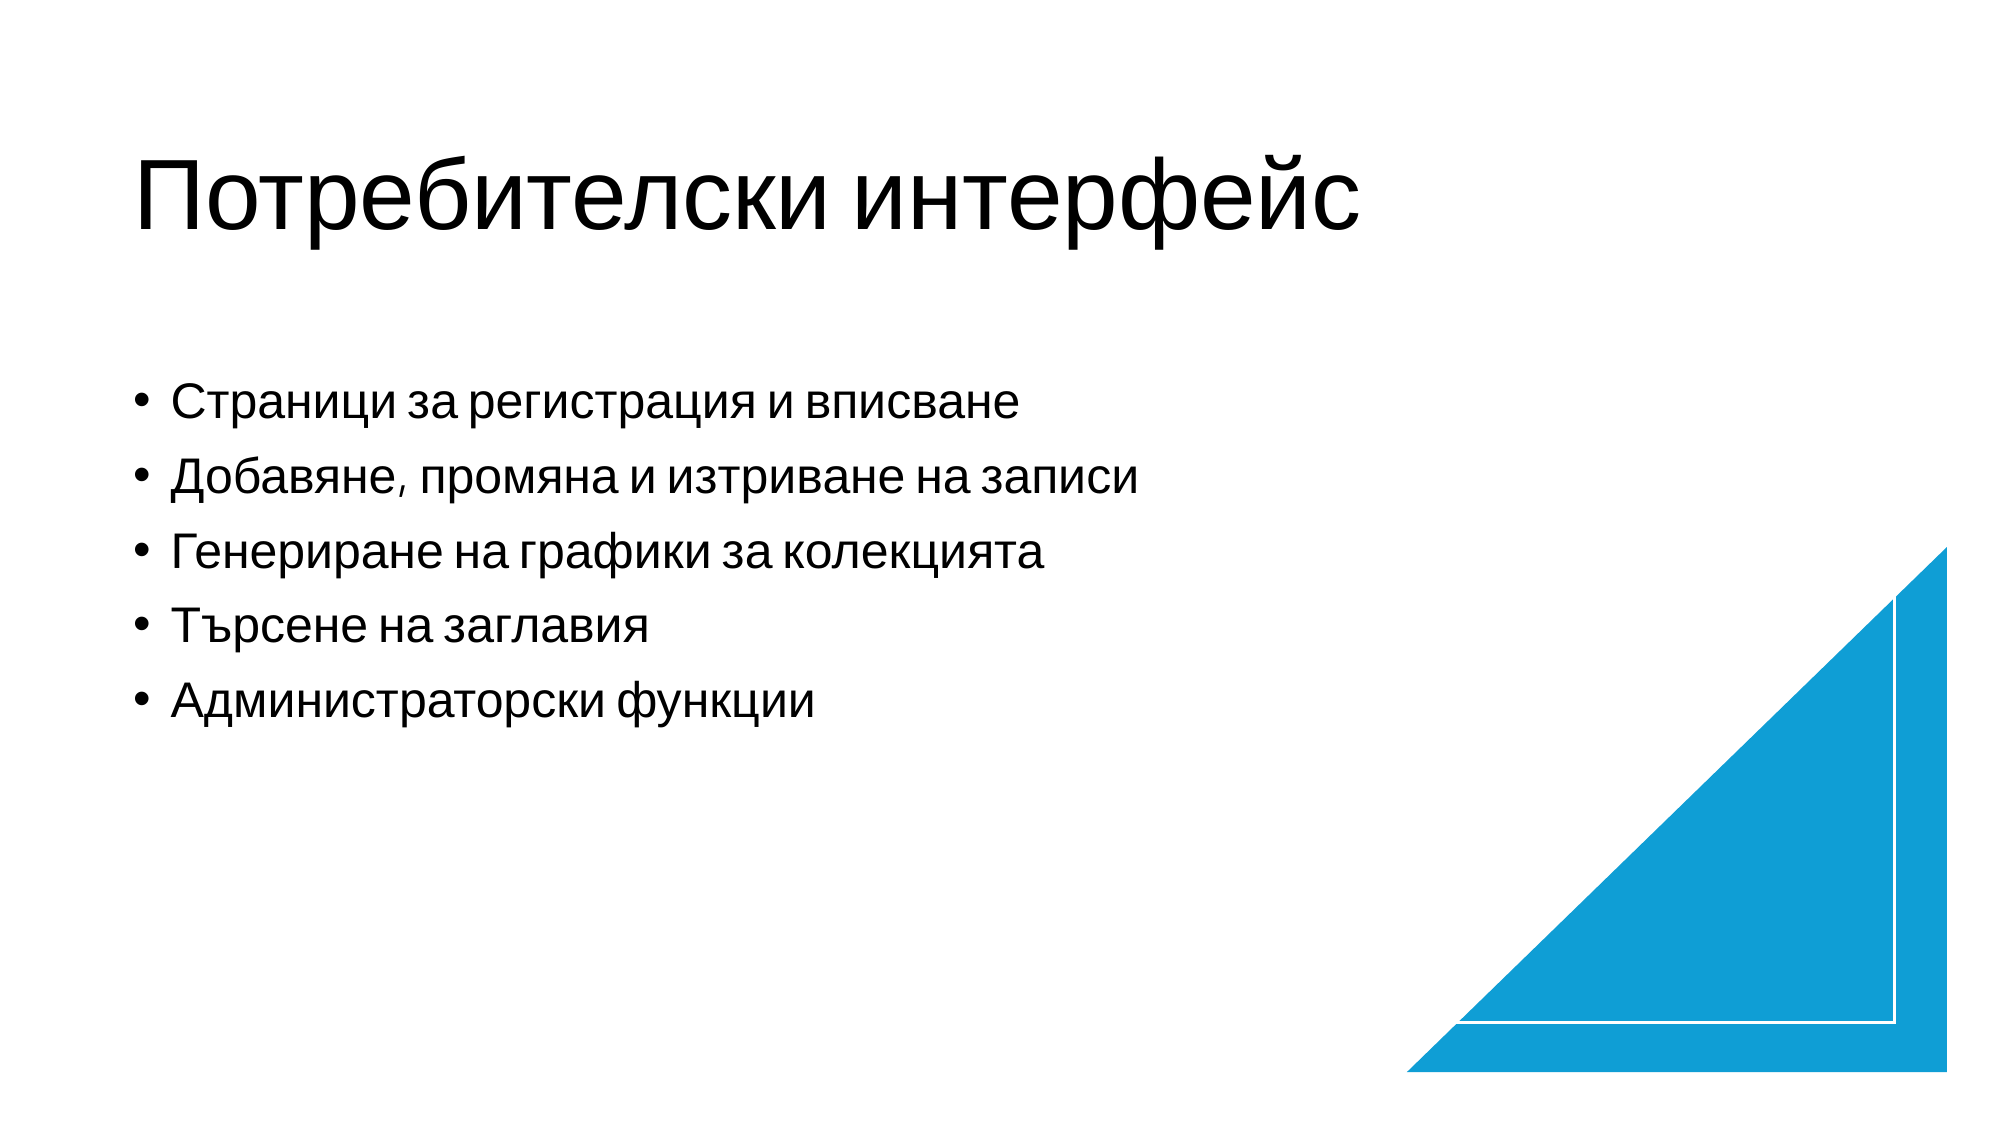

# Потребителски интерфейс

Страници за регистрация и вписване
Добавяне, промяна и изтриване на записи
Генериране на графики за колекцията
Търсене на заглавия
Администраторски функции